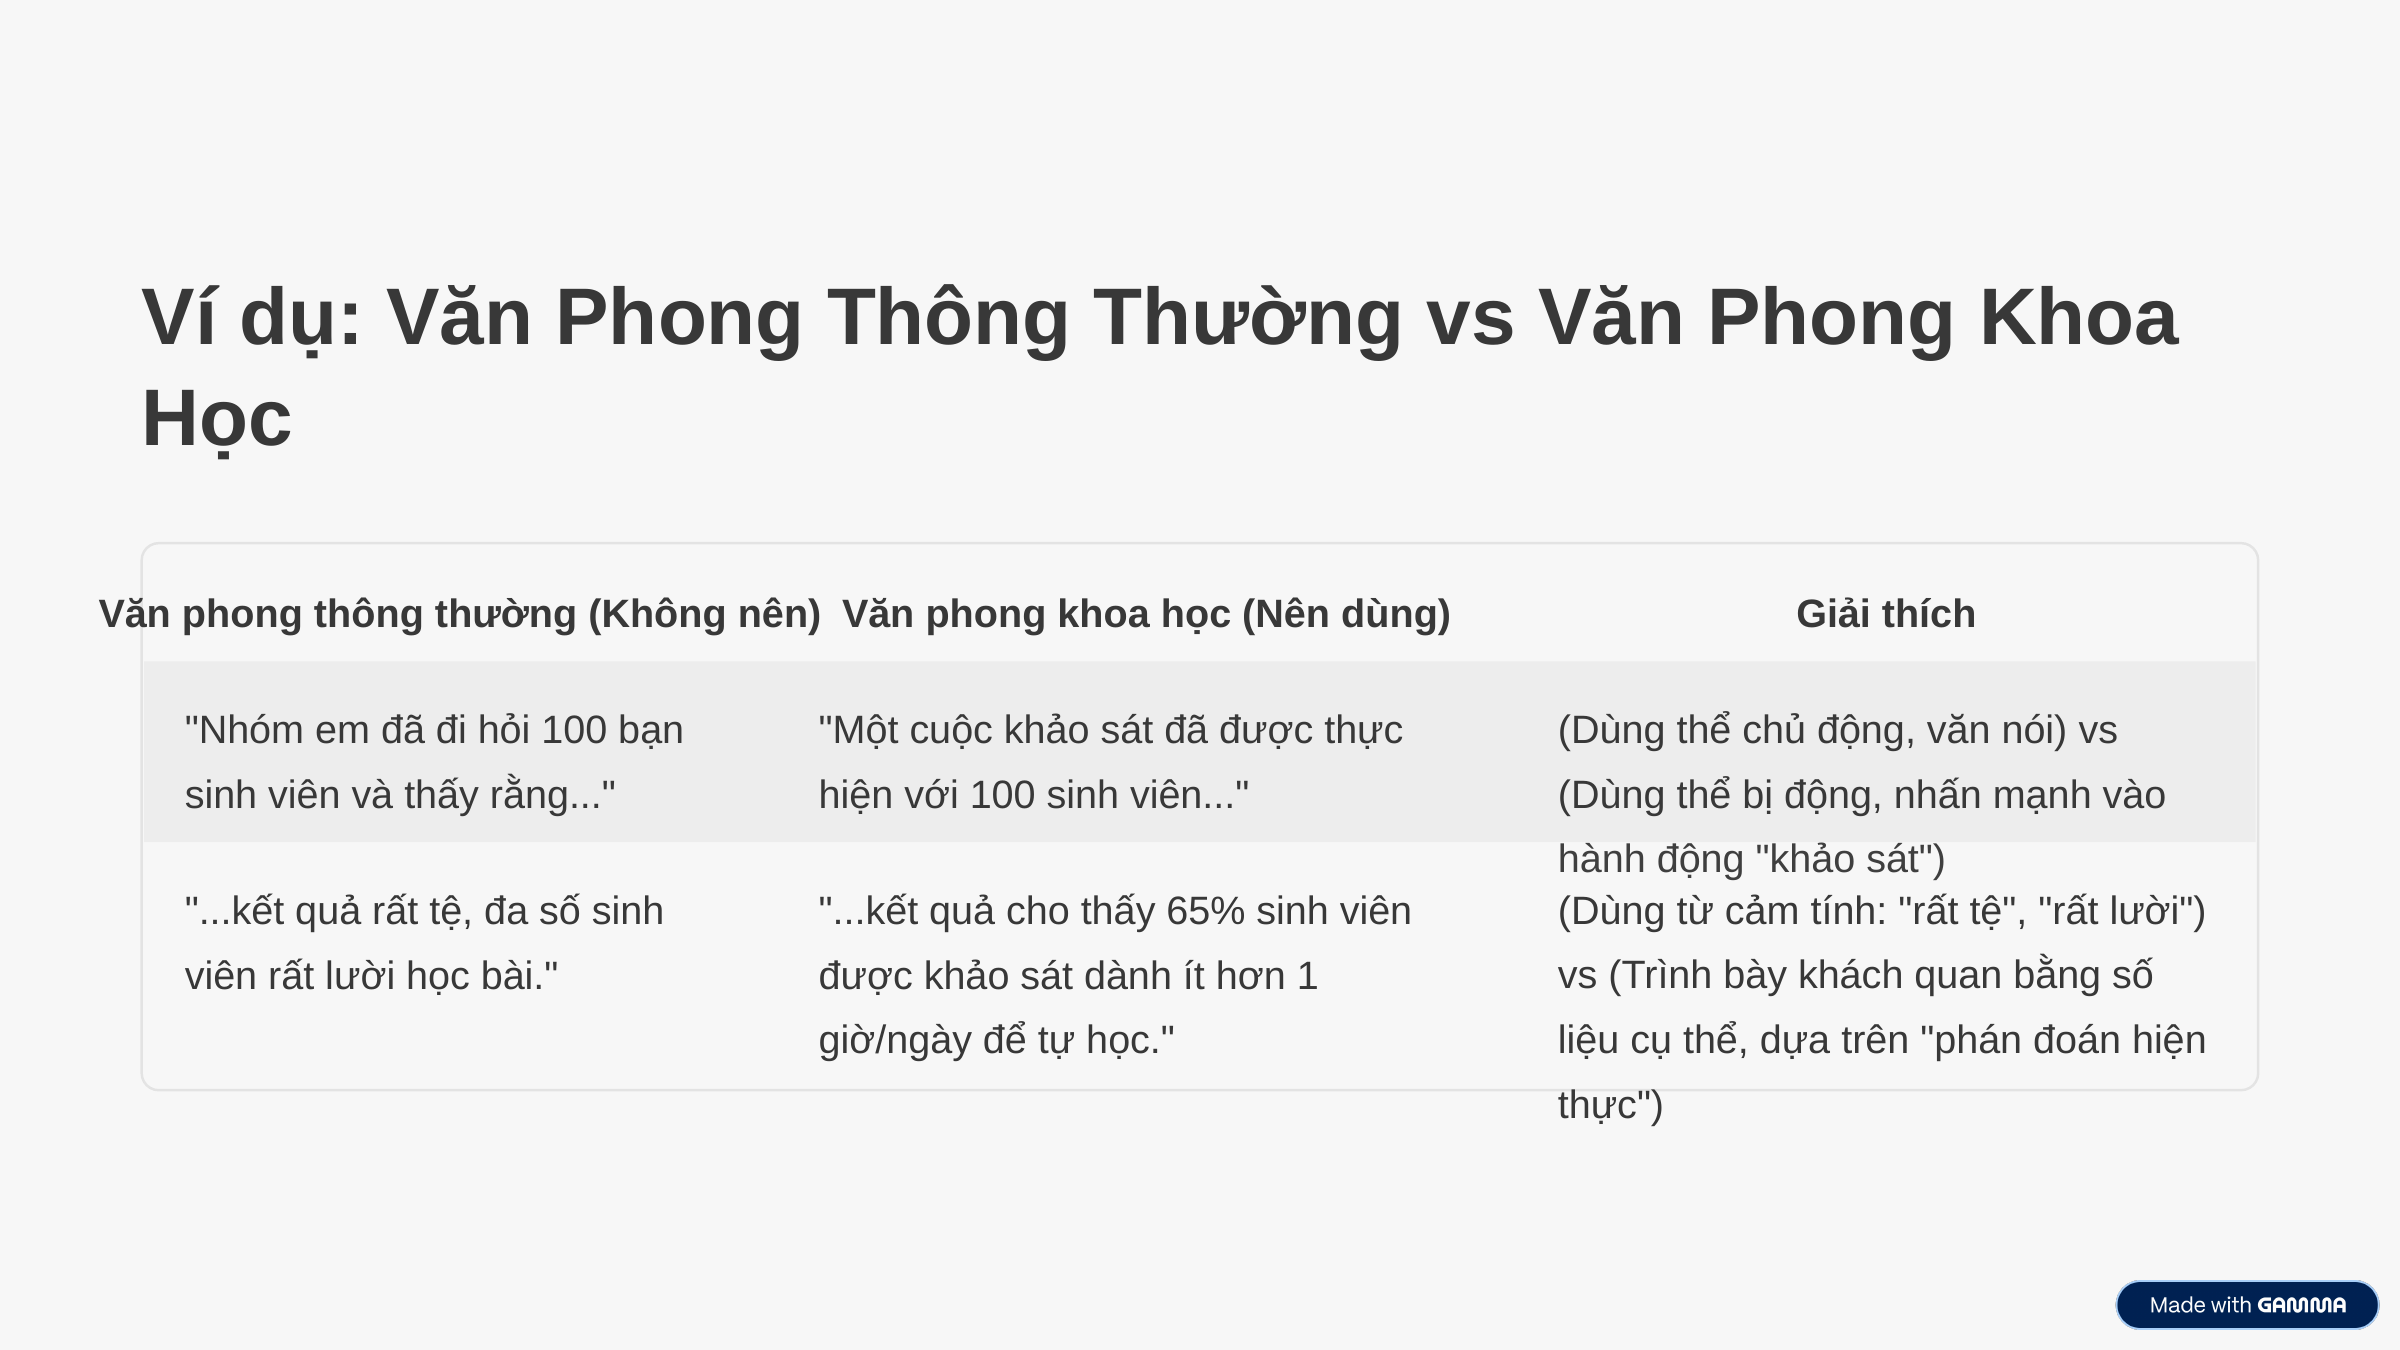

Ví dụ: Văn Phong Thông Thường vs Văn Phong Khoa Học

Văn phong thông thường (Không nên)
Văn phong khoa học (Nên dùng)
Giải thích

"Nhóm em đã đi hỏi 100 bạn sinh viên và thấy rằng..."
"Một cuộc khảo sát đã được thực hiện với 100 sinh viên..."
(Dùng thể chủ động, văn nói) vs (Dùng thể bị động, nhấn mạnh vào hành động "khảo sát")

"...kết quả rất tệ, đa số sinh viên rất lười học bài."
"...kết quả cho thấy 65% sinh viên được khảo sát dành ít hơn 1 giờ/ngày để tự học."
(Dùng từ cảm tính: "rất tệ", "rất lười") vs (Trình bày khách quan bằng số liệu cụ thể, dựa trên "phán đoán hiện thực")